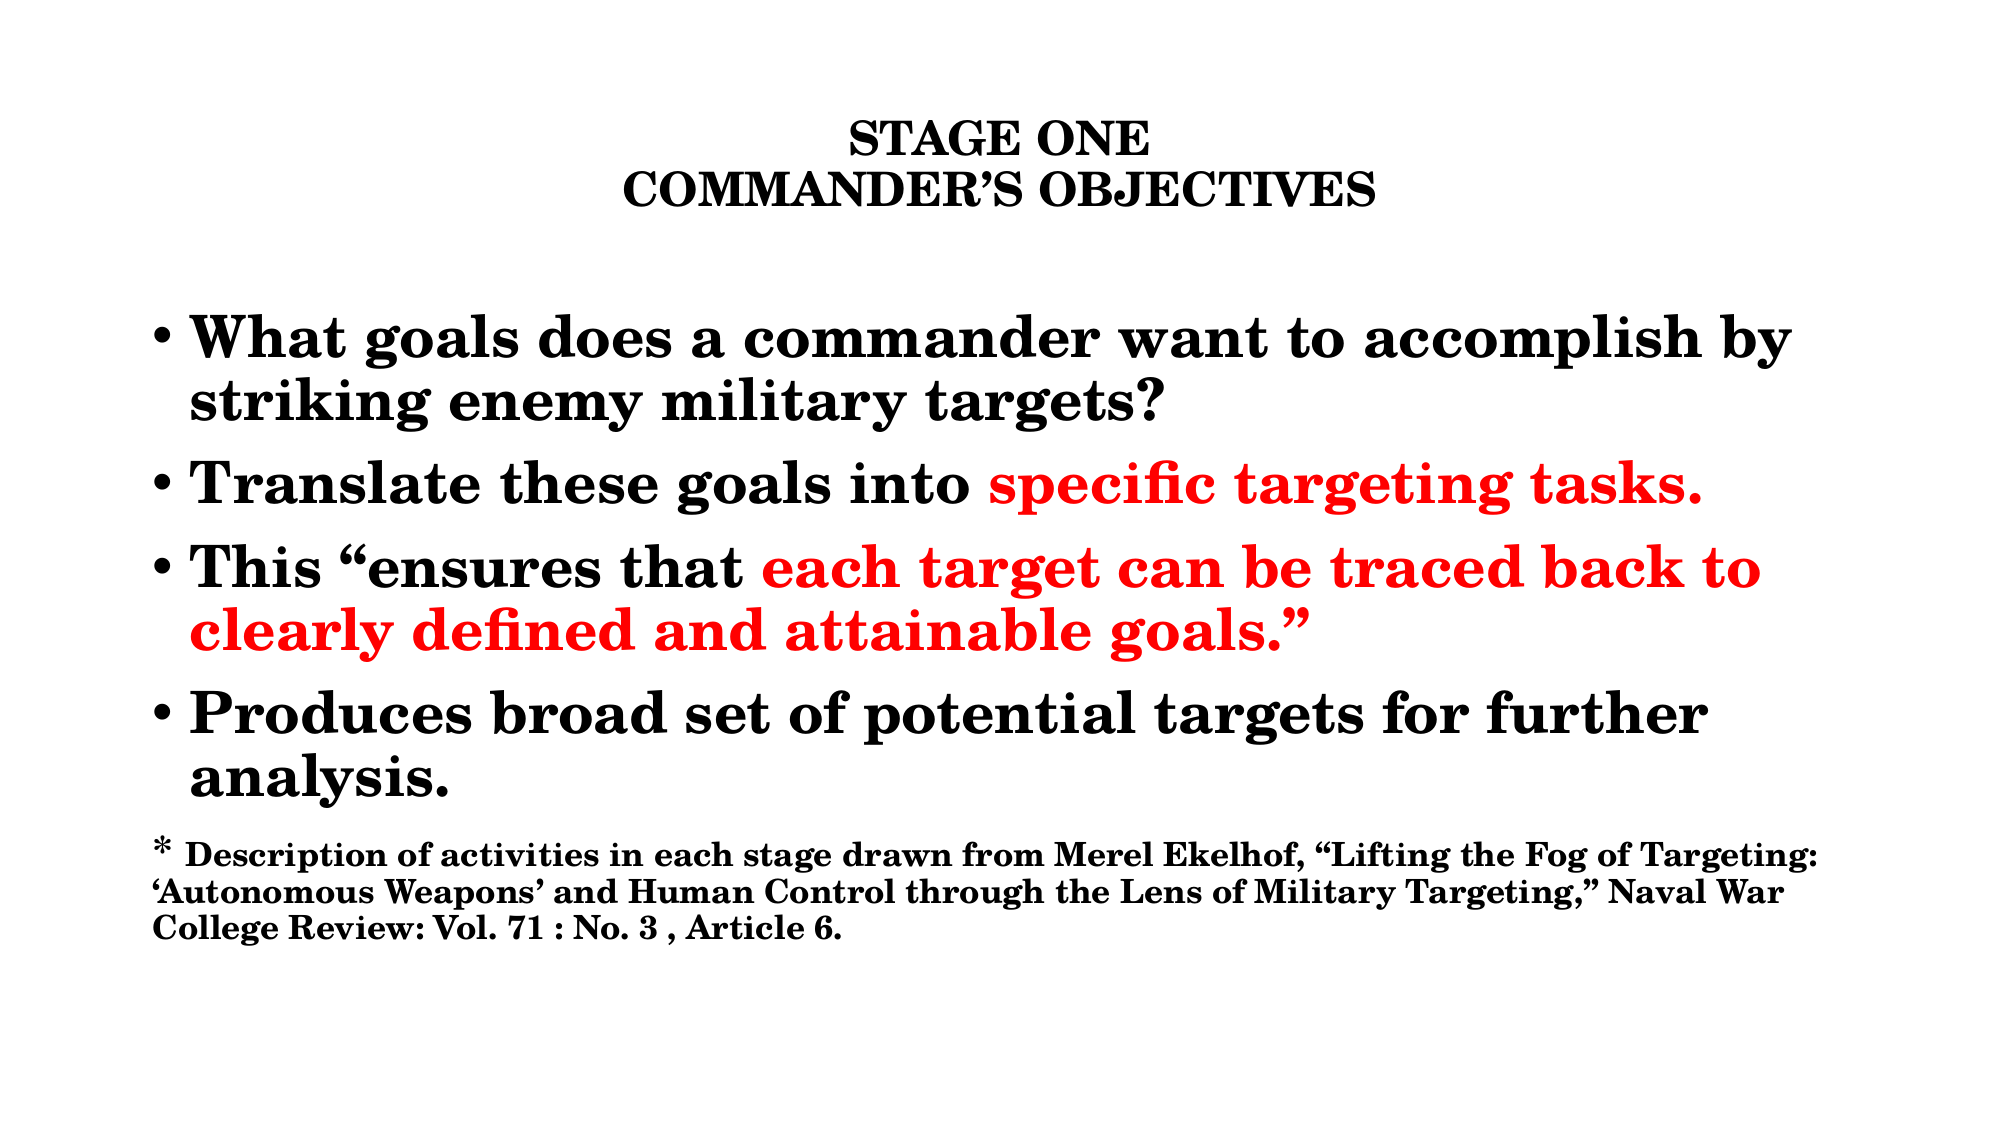

# STAGE ONE COMMANDER’S OBJECTIVES
What goals does a commander want to accomplish by striking enemy military targets?
Translate these goals into specific targeting tasks.
This “ensures that each target can be traced back to clearly defined and attainable goals.”
Produces broad set of potential targets for further analysis.
* Description of activities in each stage drawn from Merel Ekelhof, “Lifting the Fog of Targeting: ‘Autonomous Weapons’ and Human Control through the Lens of Military Targeting,” Naval War College Review: Vol. 71 : No. 3 , Article 6.